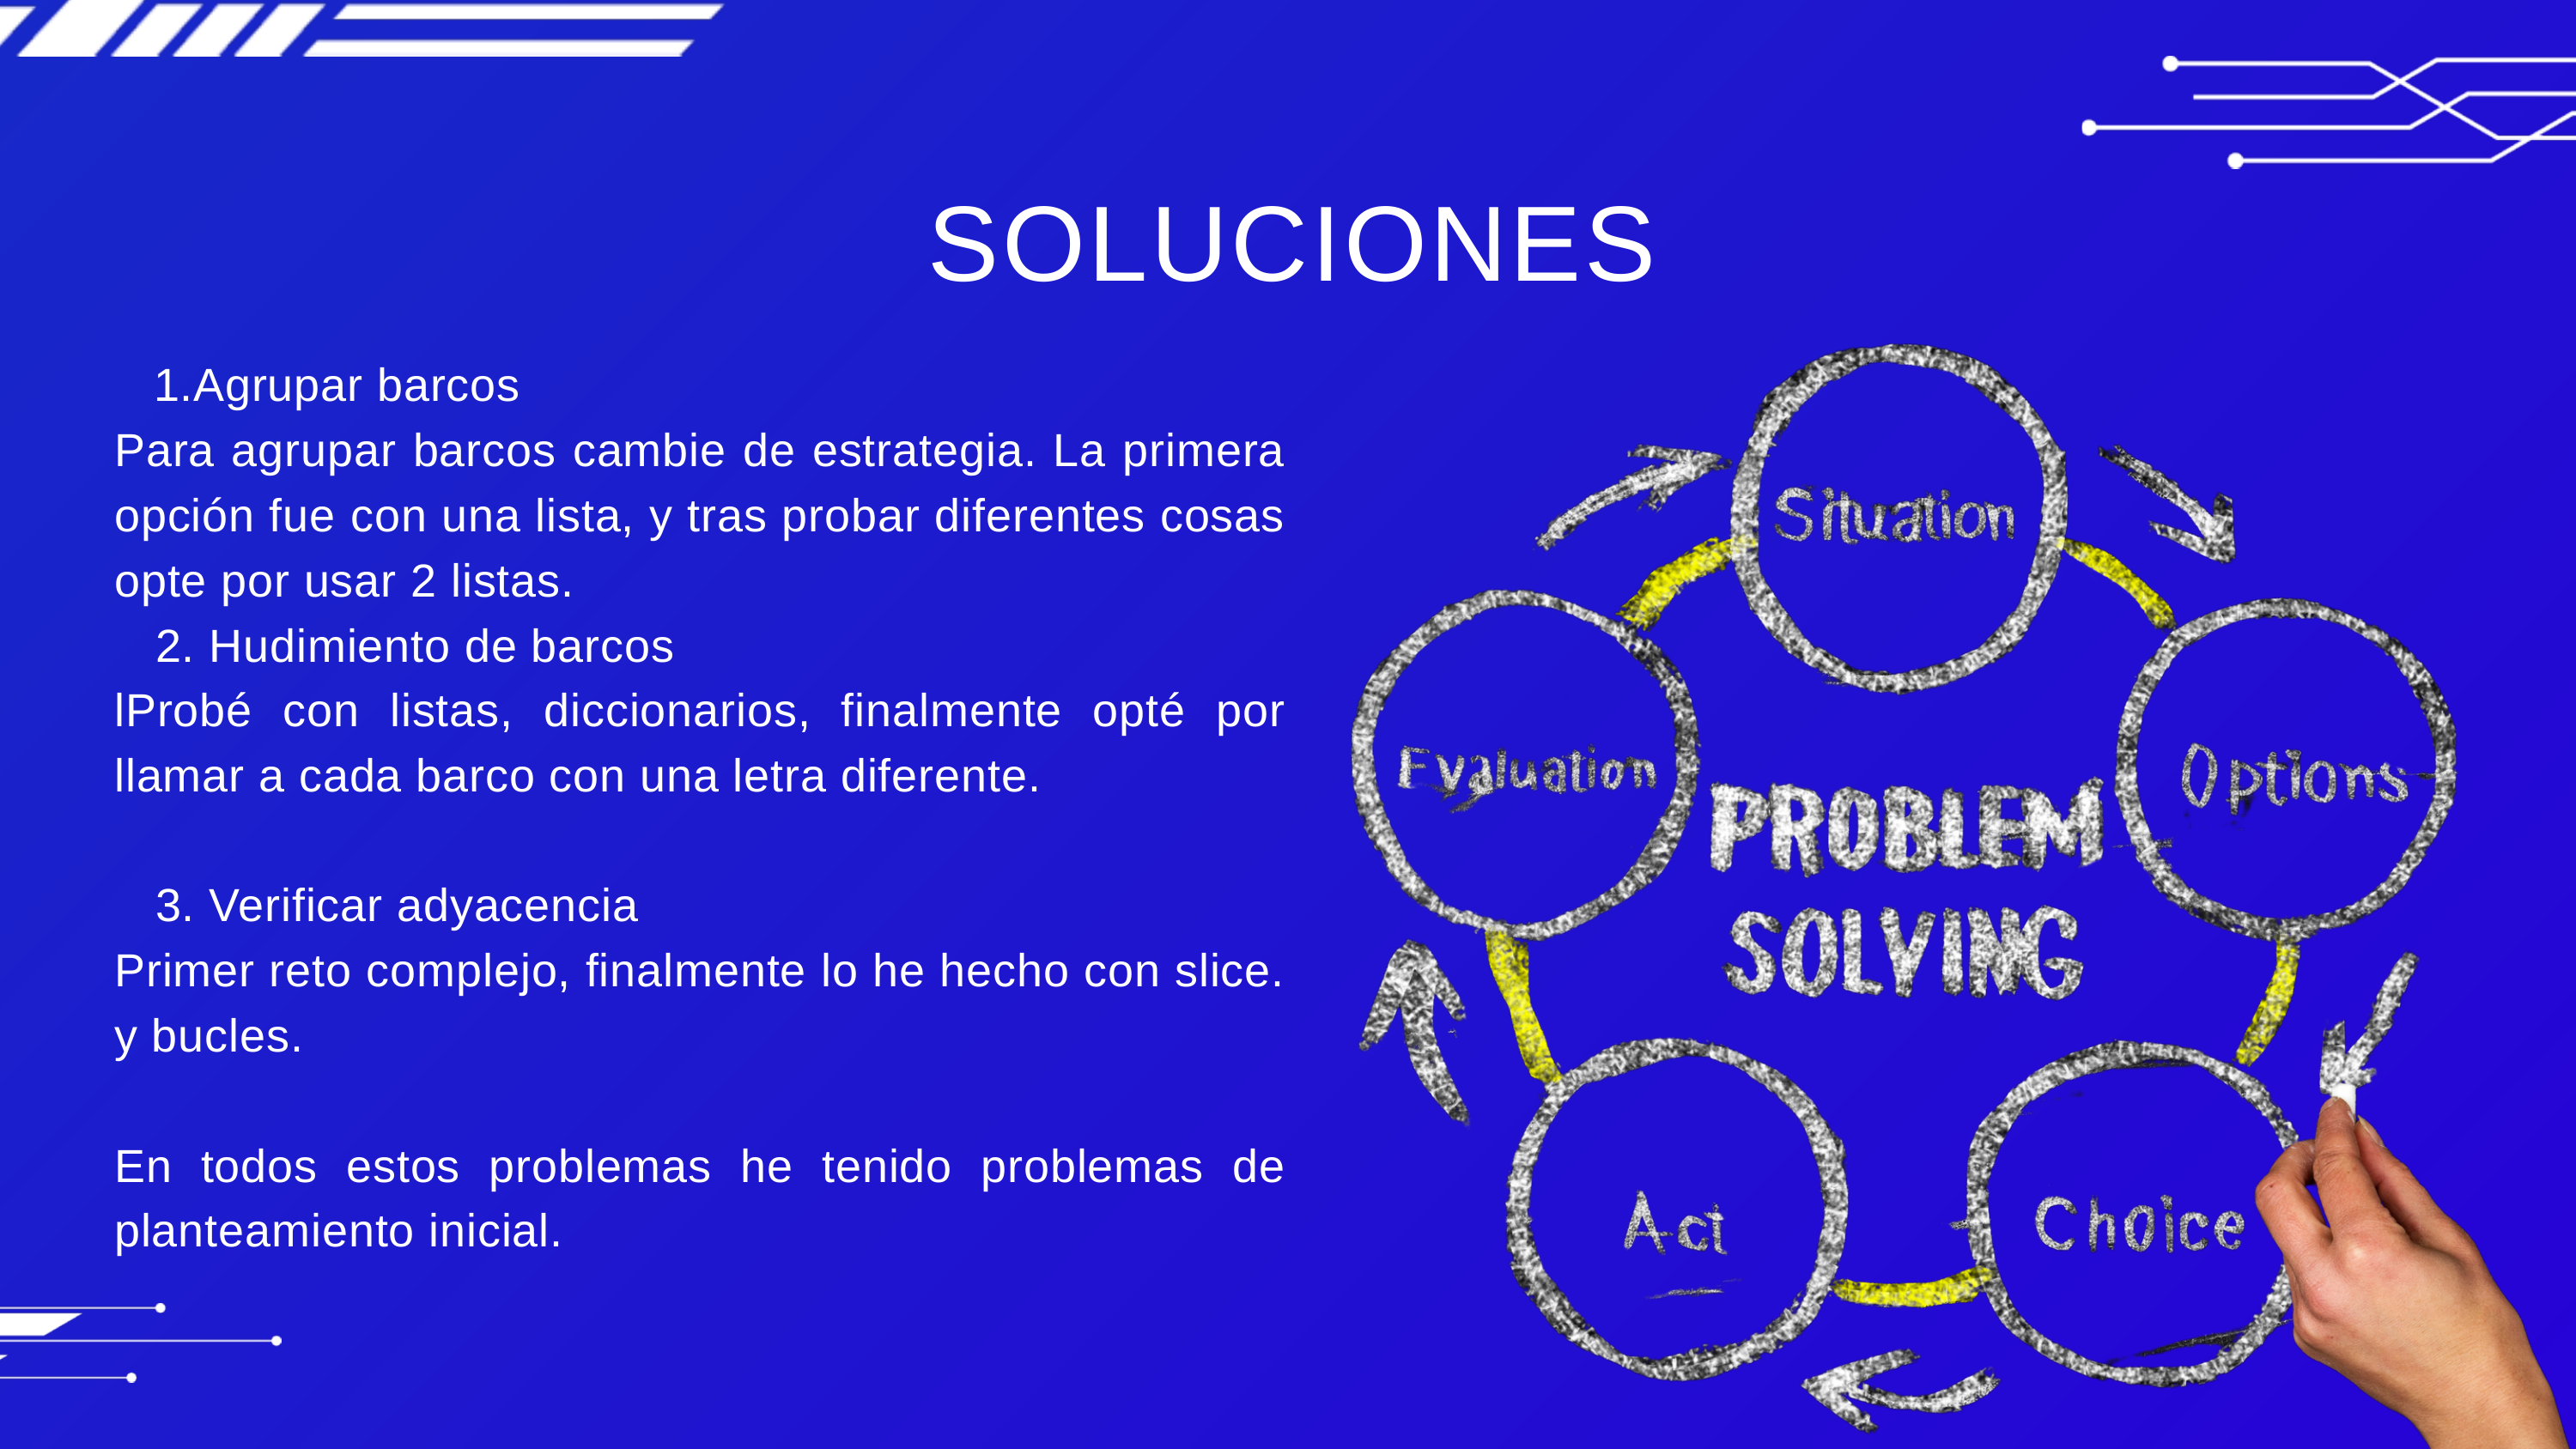

SOLUCIONES

Agrupar barcos
Para agrupar barcos cambie de estrategia. La primera opción fue con una lista, y tras probar diferentes cosas opte por usar 2 listas.
   2. Hudimiento de barcos
lProbé con listas, diccionarios, finalmente opté por llamar a cada barco con una letra diferente.

   3. Verificar adyacencia
Primer reto complejo, finalmente lo he hecho con slice. y bucles.

En todos estos problemas he tenido problemas de planteamiento inicial.